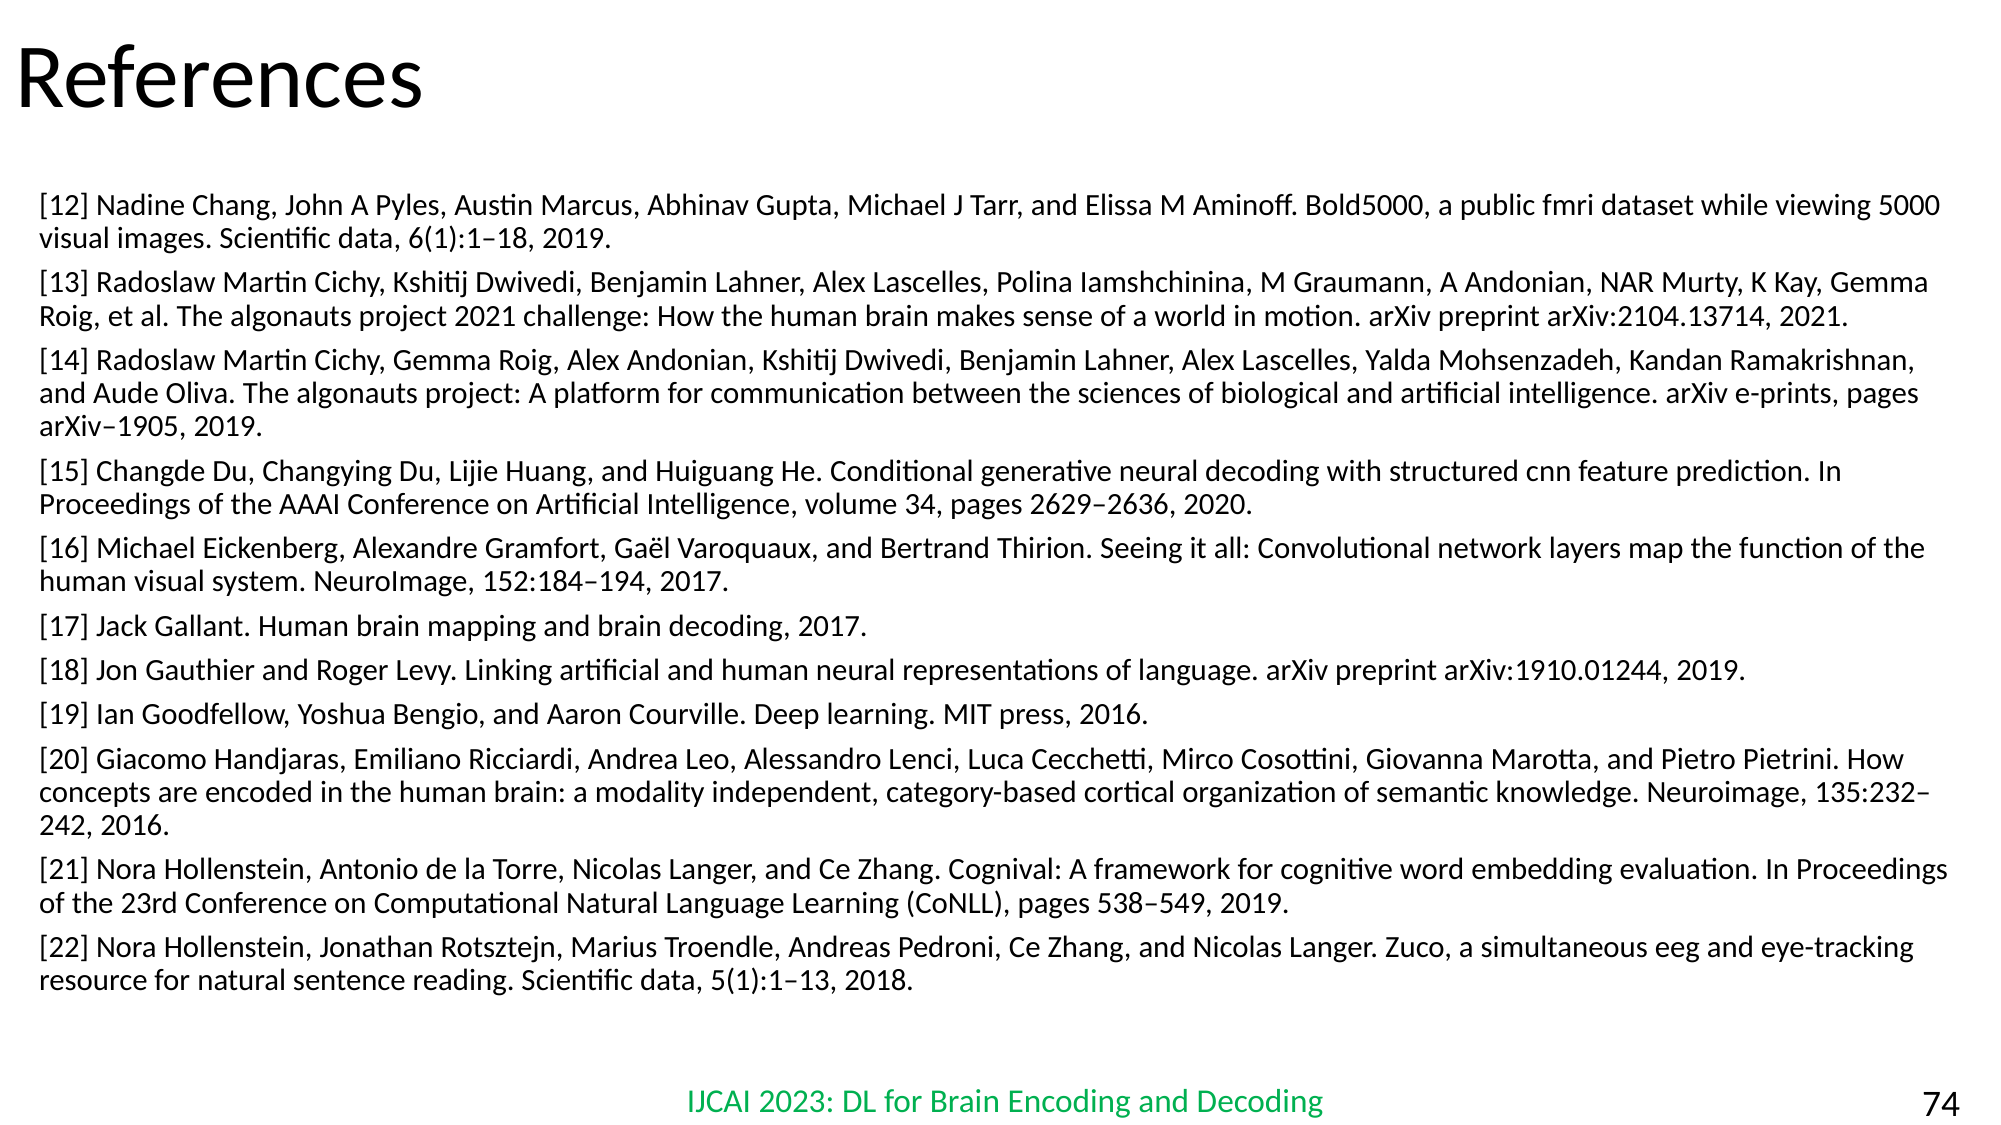

# References
[12] Nadine Chang, John A Pyles, Austin Marcus, Abhinav Gupta, Michael J Tarr, and Elissa M Aminoff. Bold5000, a public fmri dataset while viewing 5000 visual images. Scientific data, 6(1):1–18, 2019.
[13] Radoslaw Martin Cichy, Kshitij Dwivedi, Benjamin Lahner, Alex Lascelles, Polina Iamshchinina, M Graumann, A Andonian, NAR Murty, K Kay, Gemma Roig, et al. The algonauts project 2021 challenge: How the human brain makes sense of a world in motion. arXiv preprint arXiv:2104.13714, 2021.
[14] Radoslaw Martin Cichy, Gemma Roig, Alex Andonian, Kshitij Dwivedi, Benjamin Lahner, Alex Lascelles, Yalda Mohsenzadeh, Kandan Ramakrishnan, and Aude Oliva. The algonauts project: A platform for communication between the sciences of biological and artificial intelligence. arXiv e-prints, pages arXiv–1905, 2019.
[15] Changde Du, Changying Du, Lijie Huang, and Huiguang He. Conditional generative neural decoding with structured cnn feature prediction. In Proceedings of the AAAI Conference on Artificial Intelligence, volume 34, pages 2629–2636, 2020.
[16] Michael Eickenberg, Alexandre Gramfort, Gaël Varoquaux, and Bertrand Thirion. Seeing it all: Convolutional network layers map the function of the human visual system. NeuroImage, 152:184–194, 2017.
[17] Jack Gallant. Human brain mapping and brain decoding, 2017.
[18] Jon Gauthier and Roger Levy. Linking artificial and human neural representations of language. arXiv preprint arXiv:1910.01244, 2019.
[19] Ian Goodfellow, Yoshua Bengio, and Aaron Courville. Deep learning. MIT press, 2016.
[20] Giacomo Handjaras, Emiliano Ricciardi, Andrea Leo, Alessandro Lenci, Luca Cecchetti, Mirco Cosottini, Giovanna Marotta, and Pietro Pietrini. How concepts are encoded in the human brain: a modality independent, category-based cortical organization of semantic knowledge. Neuroimage, 135:232–242, 2016.
[21] Nora Hollenstein, Antonio de la Torre, Nicolas Langer, and Ce Zhang. Cognival: A framework for cognitive word embedding evaluation. In Proceedings of the 23rd Conference on Computational Natural Language Learning (CoNLL), pages 538–549, 2019.
[22] Nora Hollenstein, Jonathan Rotsztejn, Marius Troendle, Andreas Pedroni, Ce Zhang, and Nicolas Langer. Zuco, a simultaneous eeg and eye-tracking resource for natural sentence reading. Scientific data, 5(1):1–13, 2018.

IJCAI 2023: DL for Brain Encoding and Decoding
74